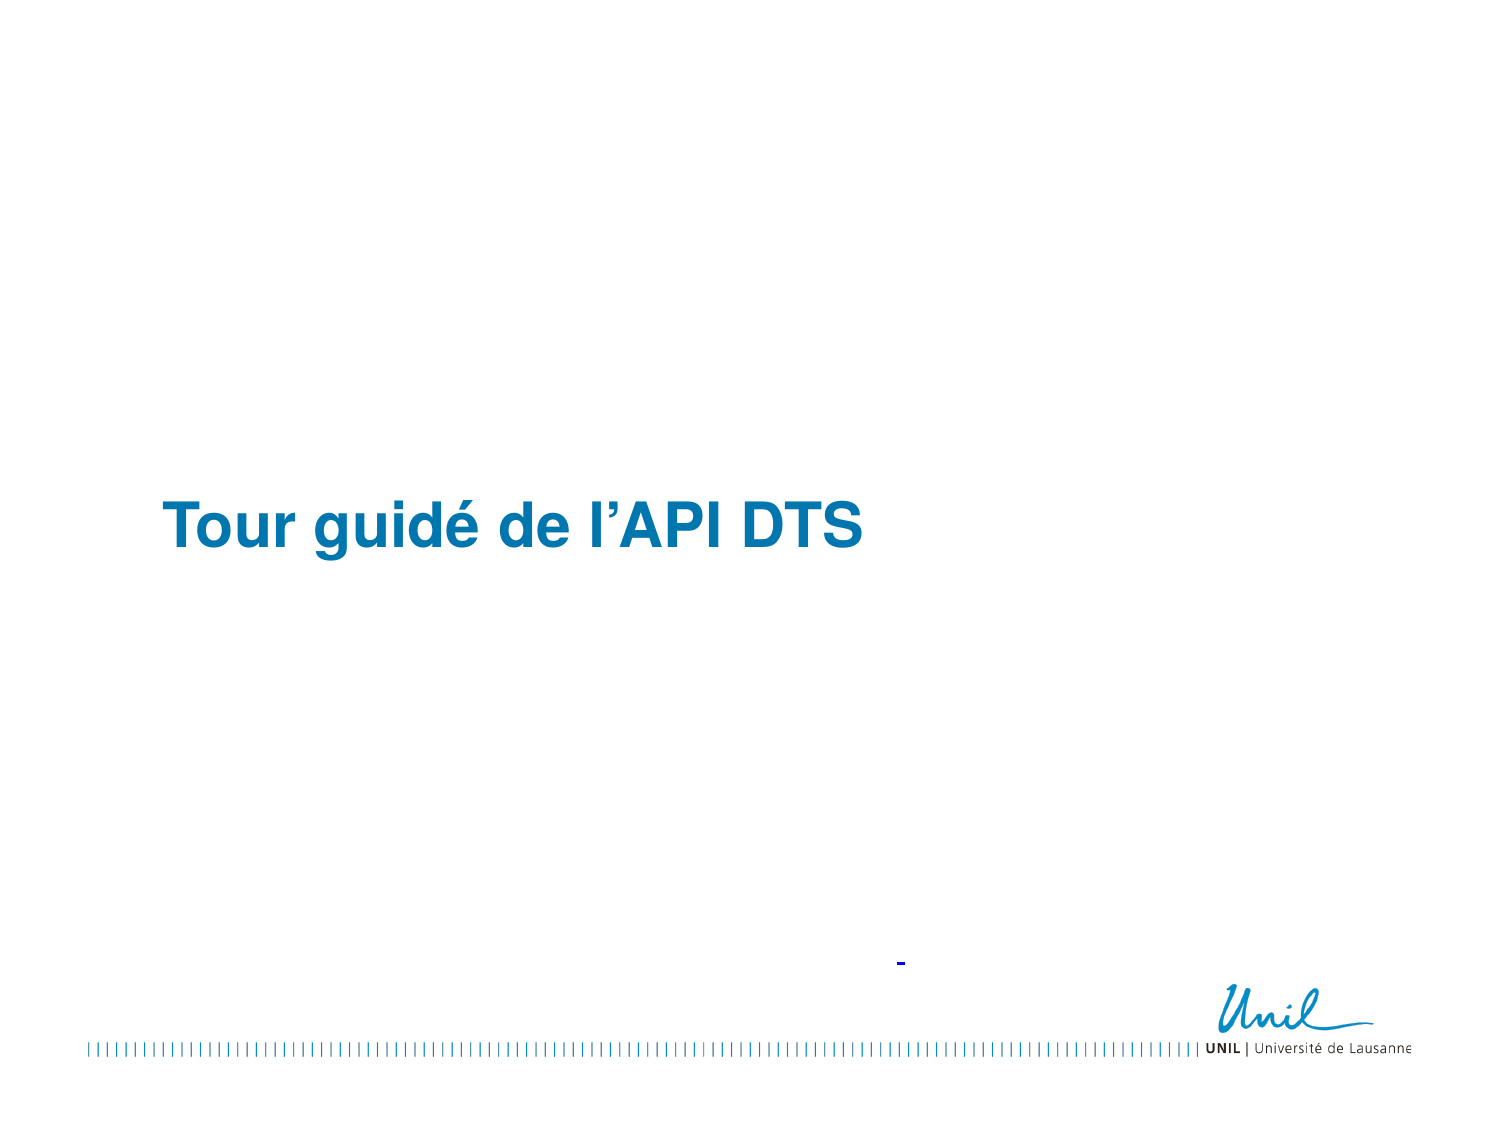

# Tour guidé de l’API DTS

13